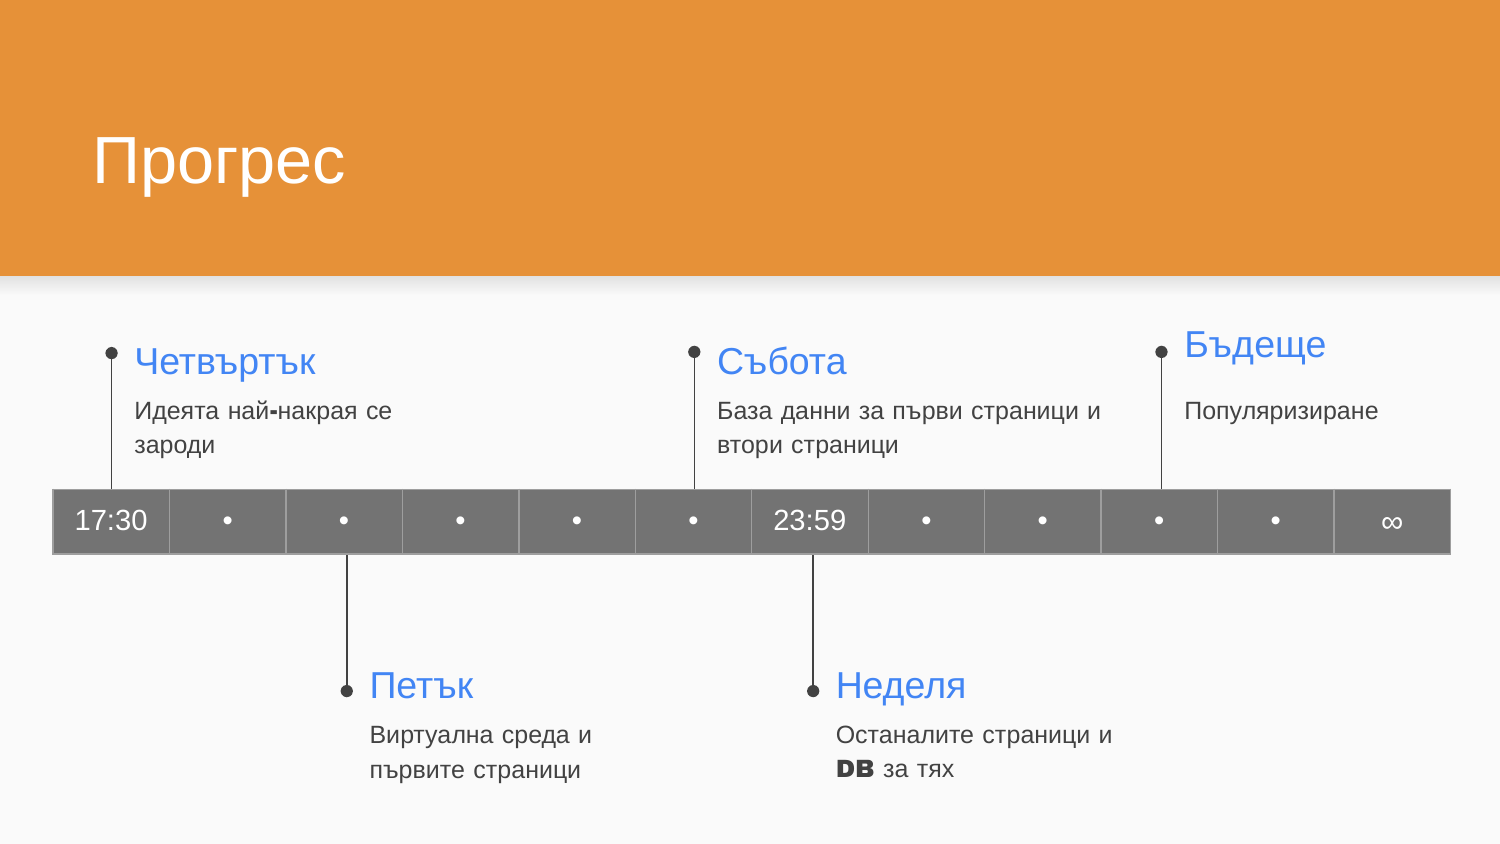

# Прогрес
Бъдеще
Четвъртък
Събота
Идеята най-накрая се зароди
База данни за първи страници и втори страници
Популяризиране
| 17:30 | • | • | • | • | • | 23:59 | • | • | • | • | ∞ |
| --- | --- | --- | --- | --- | --- | --- | --- | --- | --- | --- | --- |
Неделя
Петък
Останалите страници и DB за тях
Виртуална среда и първите страници